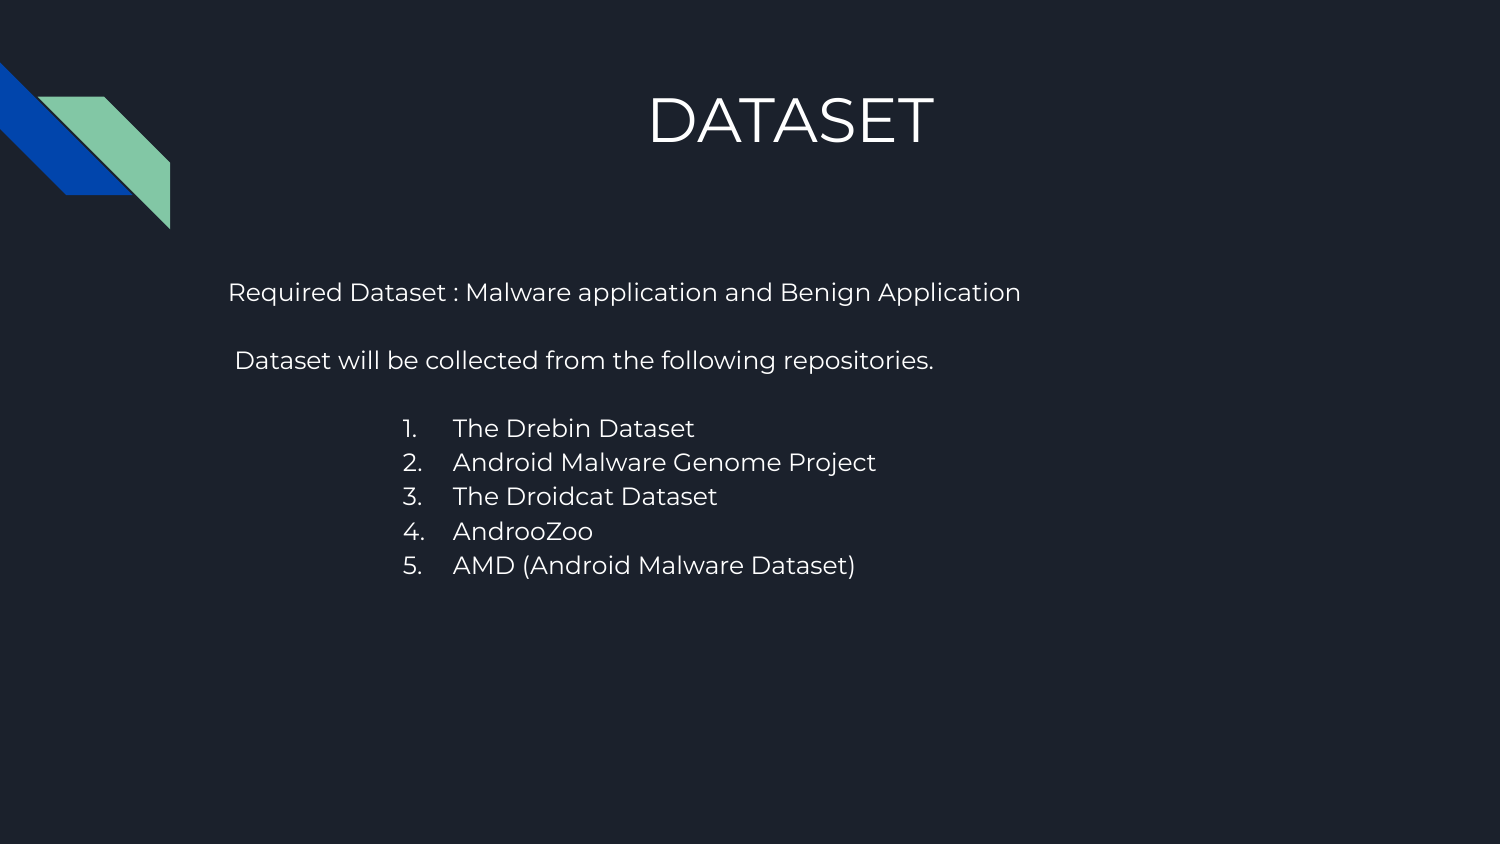

# DATASET
Required Dataset : Malware application and Benign Application
 Dataset will be collected from the following repositories.
The Drebin Dataset
Android Malware Genome Project
The Droidcat Dataset
AndrooZoo
AMD (Android Malware Dataset)